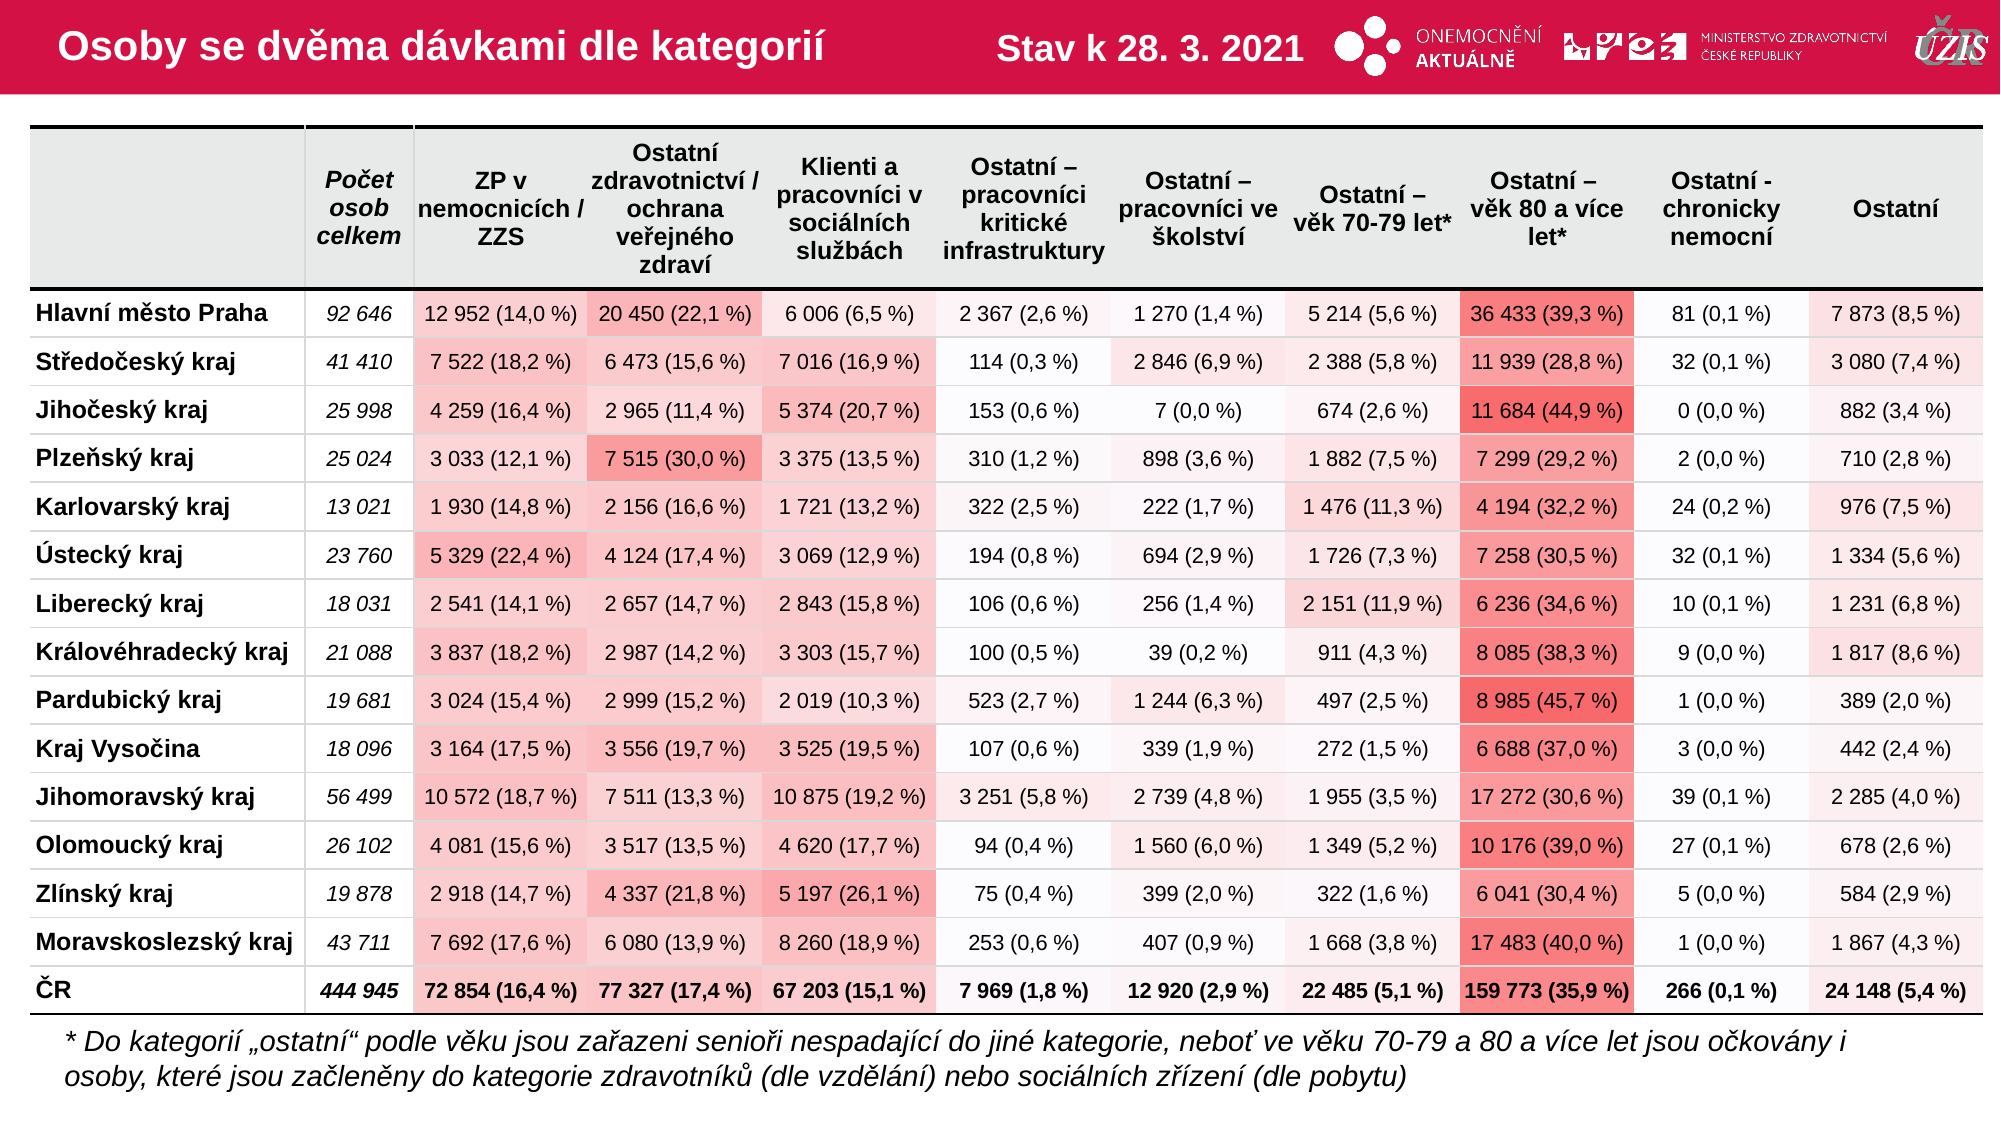

# Osoby se dvěma dávkami dle kategorií
Stav k 28. 3. 2021
|  | Počet osob celkem | ZP v nemocnicích / ZZS | Ostatní zdravotnictví / ochrana veřejného zdraví | Klienti a pracovníci v sociálních službách | Ostatní – pracovníci kritické infrastruktury | Ostatní – pracovníci ve školství | Ostatní – věk 70-79 let\* | Ostatní – věk 80 a více let\* | Ostatní - chronicky nemocní | Ostatní |
| --- | --- | --- | --- | --- | --- | --- | --- | --- | --- | --- |
| Hlavní město Praha | 92 646 | 12 952 (14,0 %) | 20 450 (22,1 %) | 6 006 (6,5 %) | 2 367 (2,6 %) | 1 270 (1,4 %) | 5 214 (5,6 %) | 36 433 (39,3 %) | 81 (0,1 %) | 7 873 (8,5 %) |
| Středočeský kraj | 41 410 | 7 522 (18,2 %) | 6 473 (15,6 %) | 7 016 (16,9 %) | 114 (0,3 %) | 2 846 (6,9 %) | 2 388 (5,8 %) | 11 939 (28,8 %) | 32 (0,1 %) | 3 080 (7,4 %) |
| Jihočeský kraj | 25 998 | 4 259 (16,4 %) | 2 965 (11,4 %) | 5 374 (20,7 %) | 153 (0,6 %) | 7 (0,0 %) | 674 (2,6 %) | 11 684 (44,9 %) | 0 (0,0 %) | 882 (3,4 %) |
| Plzeňský kraj | 25 024 | 3 033 (12,1 %) | 7 515 (30,0 %) | 3 375 (13,5 %) | 310 (1,2 %) | 898 (3,6 %) | 1 882 (7,5 %) | 7 299 (29,2 %) | 2 (0,0 %) | 710 (2,8 %) |
| Karlovarský kraj | 13 021 | 1 930 (14,8 %) | 2 156 (16,6 %) | 1 721 (13,2 %) | 322 (2,5 %) | 222 (1,7 %) | 1 476 (11,3 %) | 4 194 (32,2 %) | 24 (0,2 %) | 976 (7,5 %) |
| Ústecký kraj | 23 760 | 5 329 (22,4 %) | 4 124 (17,4 %) | 3 069 (12,9 %) | 194 (0,8 %) | 694 (2,9 %) | 1 726 (7,3 %) | 7 258 (30,5 %) | 32 (0,1 %) | 1 334 (5,6 %) |
| Liberecký kraj | 18 031 | 2 541 (14,1 %) | 2 657 (14,7 %) | 2 843 (15,8 %) | 106 (0,6 %) | 256 (1,4 %) | 2 151 (11,9 %) | 6 236 (34,6 %) | 10 (0,1 %) | 1 231 (6,8 %) |
| Královéhradecký kraj | 21 088 | 3 837 (18,2 %) | 2 987 (14,2 %) | 3 303 (15,7 %) | 100 (0,5 %) | 39 (0,2 %) | 911 (4,3 %) | 8 085 (38,3 %) | 9 (0,0 %) | 1 817 (8,6 %) |
| Pardubický kraj | 19 681 | 3 024 (15,4 %) | 2 999 (15,2 %) | 2 019 (10,3 %) | 523 (2,7 %) | 1 244 (6,3 %) | 497 (2,5 %) | 8 985 (45,7 %) | 1 (0,0 %) | 389 (2,0 %) |
| Kraj Vysočina | 18 096 | 3 164 (17,5 %) | 3 556 (19,7 %) | 3 525 (19,5 %) | 107 (0,6 %) | 339 (1,9 %) | 272 (1,5 %) | 6 688 (37,0 %) | 3 (0,0 %) | 442 (2,4 %) |
| Jihomoravský kraj | 56 499 | 10 572 (18,7 %) | 7 511 (13,3 %) | 10 875 (19,2 %) | 3 251 (5,8 %) | 2 739 (4,8 %) | 1 955 (3,5 %) | 17 272 (30,6 %) | 39 (0,1 %) | 2 285 (4,0 %) |
| Olomoucký kraj | 26 102 | 4 081 (15,6 %) | 3 517 (13,5 %) | 4 620 (17,7 %) | 94 (0,4 %) | 1 560 (6,0 %) | 1 349 (5,2 %) | 10 176 (39,0 %) | 27 (0,1 %) | 678 (2,6 %) |
| Zlínský kraj | 19 878 | 2 918 (14,7 %) | 4 337 (21,8 %) | 5 197 (26,1 %) | 75 (0,4 %) | 399 (2,0 %) | 322 (1,6 %) | 6 041 (30,4 %) | 5 (0,0 %) | 584 (2,9 %) |
| Moravskoslezský kraj | 43 711 | 7 692 (17,6 %) | 6 080 (13,9 %) | 8 260 (18,9 %) | 253 (0,6 %) | 407 (0,9 %) | 1 668 (3,8 %) | 17 483 (40,0 %) | 1 (0,0 %) | 1 867 (4,3 %) |
| ČR | 444 945 | 72 854 (16,4 %) | 77 327 (17,4 %) | 67 203 (15,1 %) | 7 969 (1,8 %) | 12 920 (2,9 %) | 22 485 (5,1 %) | 159 773 (35,9 %) | 266 (0,1 %) | 24 148 (5,4 %) |
|  |  |  |  |  |  |  |  |  |
| --- | --- | --- | --- | --- | --- | --- | --- | --- |
|  |  |  |  |  |  |  |  |  |
|  |  |  |  |  |  |  |  |  |
|  |  |  |  |  |  |  |  |  |
|  |  |  |  |  |  |  |  |  |
|  |  |  |  |  |  |  |  |  |
|  |  |  |  |  |  |  |  |  |
|  |  |  |  |  |  |  |  |  |
|  |  |  |  |  |  |  |  |  |
|  |  |  |  |  |  |  |  |  |
|  |  |  |  |  |  |  |  |  |
|  |  |  |  |  |  |  |  |  |
|  |  |  |  |  |  |  |  |  |
|  |  |  |  |  |  |  |  |  |
|  |  |  |  |  |  |  |  |  |
* Do kategorií „ostatní“ podle věku jsou zařazeni senioři nespadající do jiné kategorie, neboť ve věku 70-79 a 80 a více let jsou očkovány i osoby, které jsou začleněny do kategorie zdravotníků (dle vzdělání) nebo sociálních zřízení (dle pobytu)